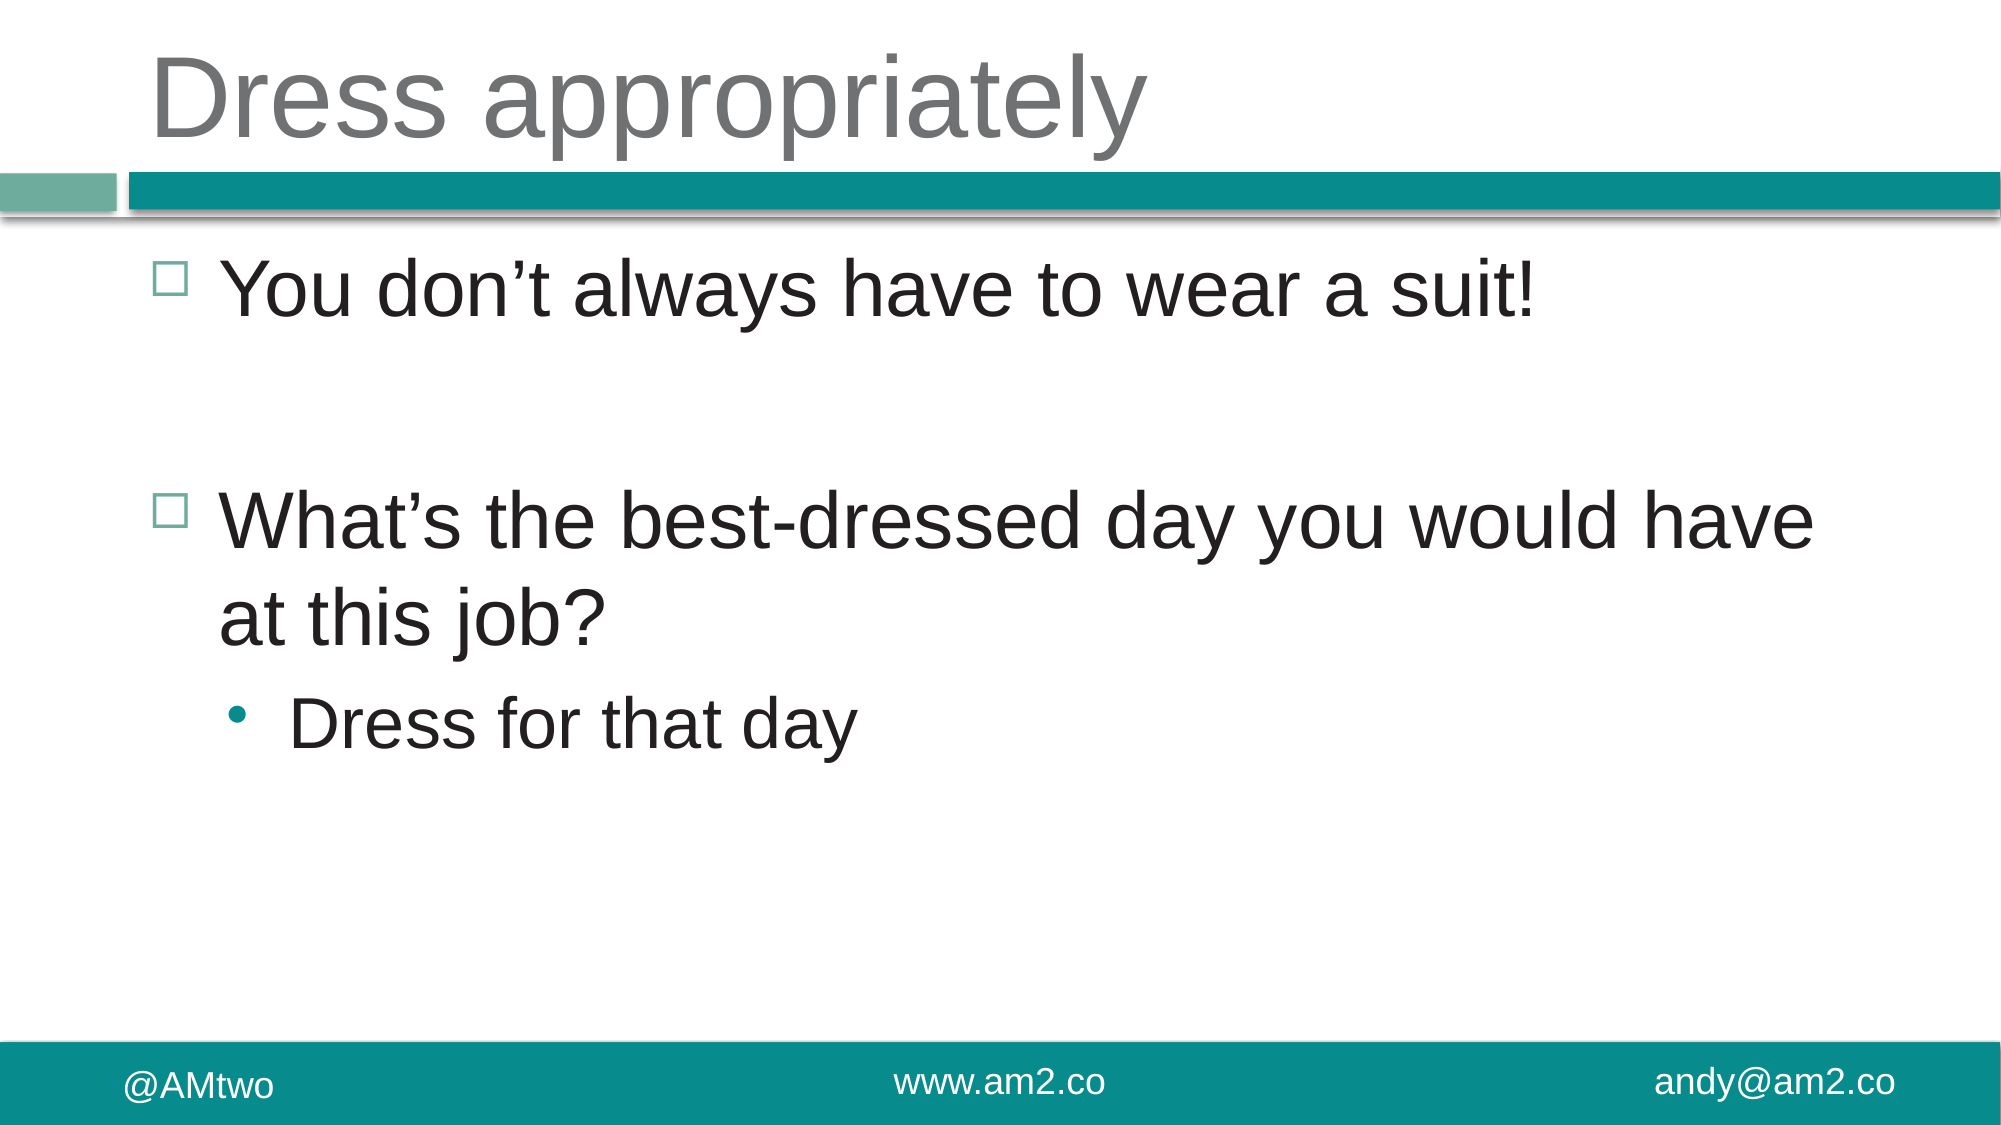

# Dress appropriately
You don’t always have to wear a suit!

What’s the best-dressed day you would have at this job?
Dress for that day